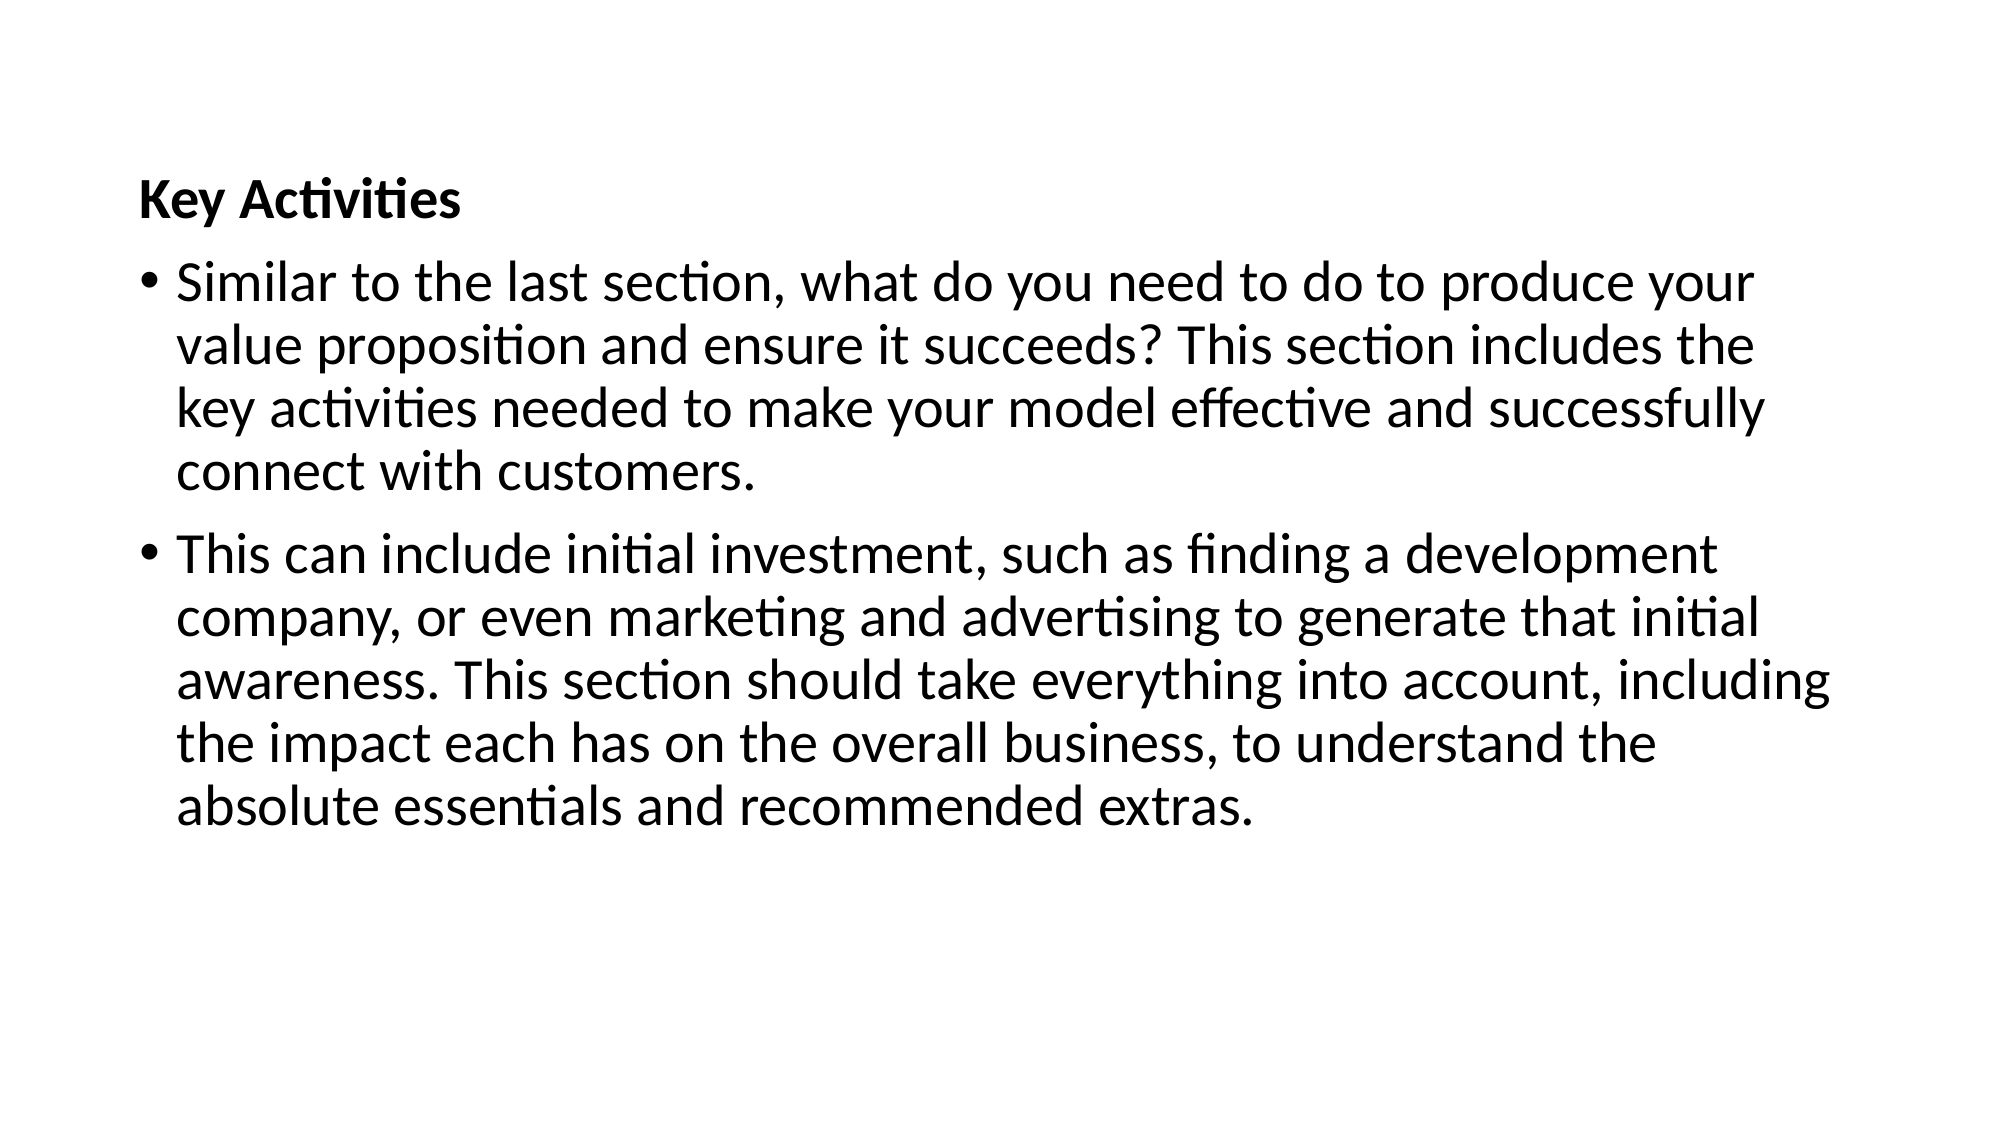

Key Activities
Similar to the last section, what do you need to do to produce your value proposition and ensure it succeeds? This section includes the key activities needed to make your model effective and successfully connect with customers.
This can include initial investment, such as finding a development company, or even marketing and advertising to generate that initial awareness. This section should take everything into account, including the impact each has on the overall business, to understand the absolute essentials and recommended extras.